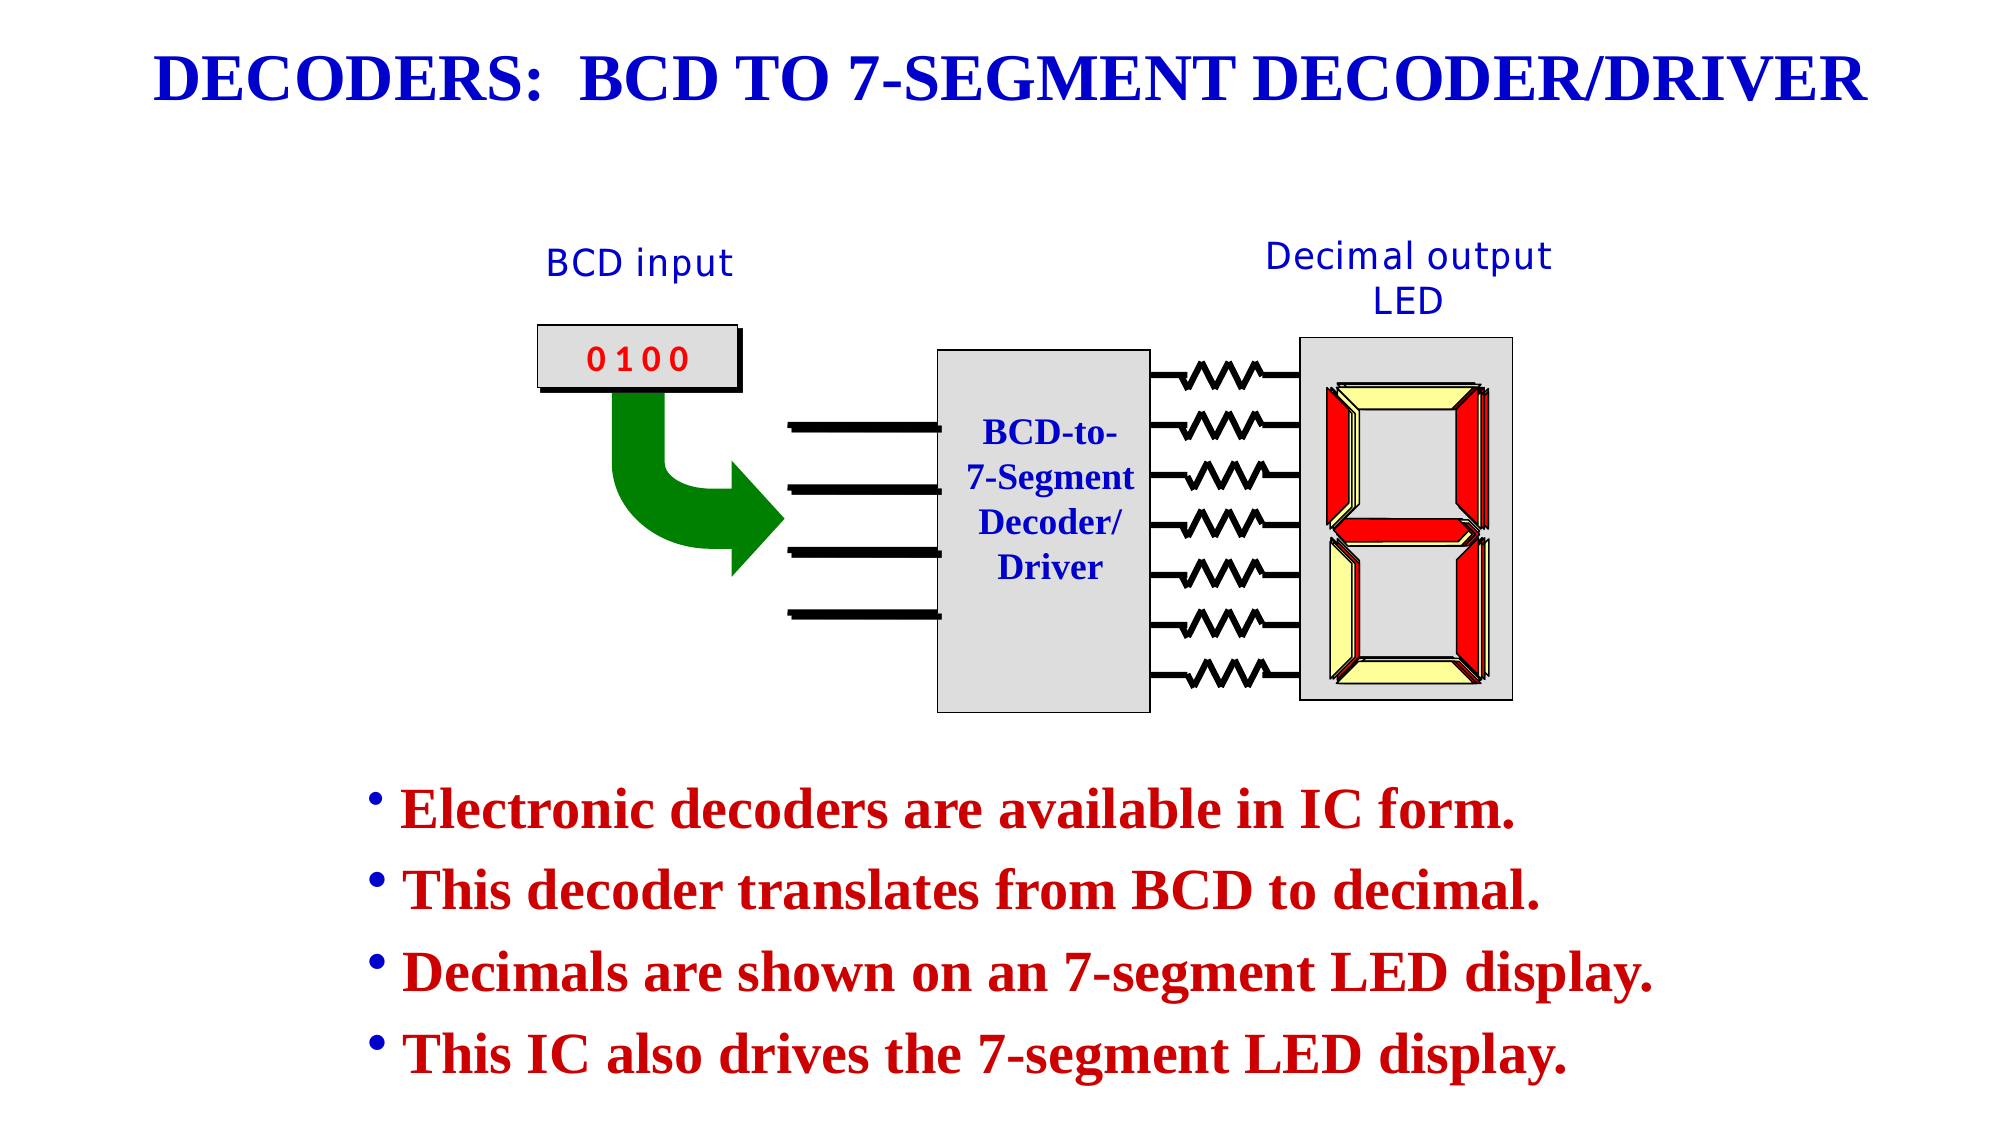

DECODERS:  BCD TO 7-SEGMENT DECODER/DRIVER
Decimal output
LED
BCD input
0 0 0 0
0 0 0 1
0 0 1 0
0 0 1 1
0 1 0 0

BCD-to-
7-Segment
Decoder/
Driver

 Electronic decoders are available in IC form.
 This decoder translates from BCD to decimal.
 Decimals are shown on an 7-segment LED display.
 This IC also drives the 7-segment LED display.